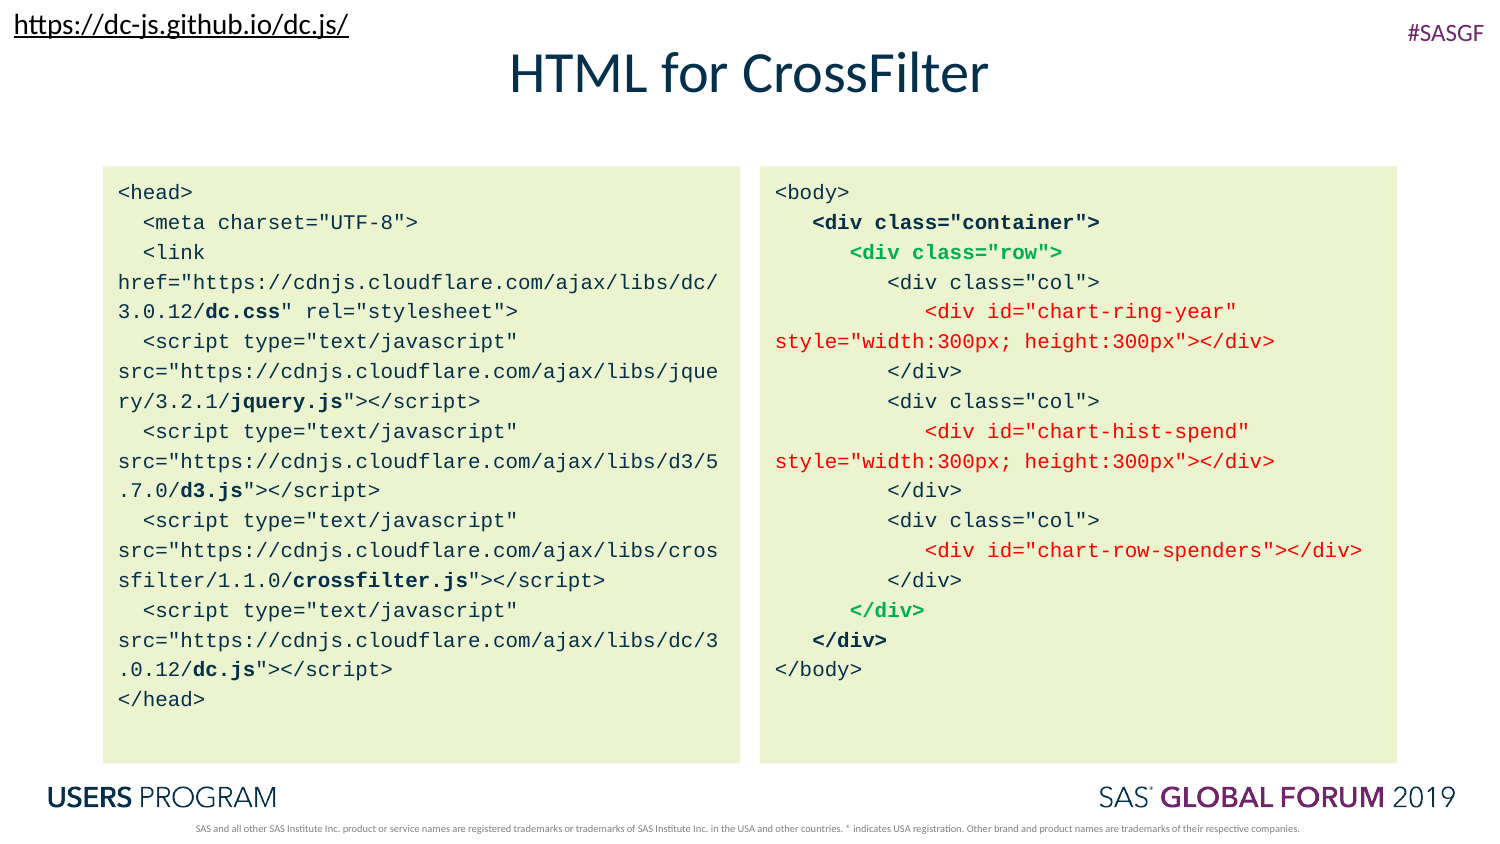

https://dc-js.github.io/dc.js/
# HTML for CrossFilter

<head>
  <meta charset="UTF-8">
  <link href="https://cdnjs.cloudflare.com/ajax/libs/dc/3.0.12/dc.css" rel="stylesheet">
  <script type="text/javascript" src="https://cdnjs.cloudflare.com/ajax/libs/jquery/3.2.1/jquery.js"></script>
  <script type="text/javascript" src="https://cdnjs.cloudflare.com/ajax/libs/d3/5.7.0/d3.js"></script>
  <script type="text/javascript" src="https://cdnjs.cloudflare.com/ajax/libs/crossfilter/1.1.0/crossfilter.js"></script>
  <script type="text/javascript" src="https://cdnjs.cloudflare.com/ajax/libs/dc/3.0.12/dc.js"></script>
</head>
<body>
   <div class="container">
      <div class="row">
         <div class="col">
            <div id="chart-ring-year" style="width:300px; height:300px"></div>
         </div>
         <div class="col">
            <div id="chart-hist-spend" style="width:300px; height:300px"></div>
         </div>
         <div class="col">
            <div id="chart-row-spenders"></div>
         </div>
      </div>
   </div>
</body>